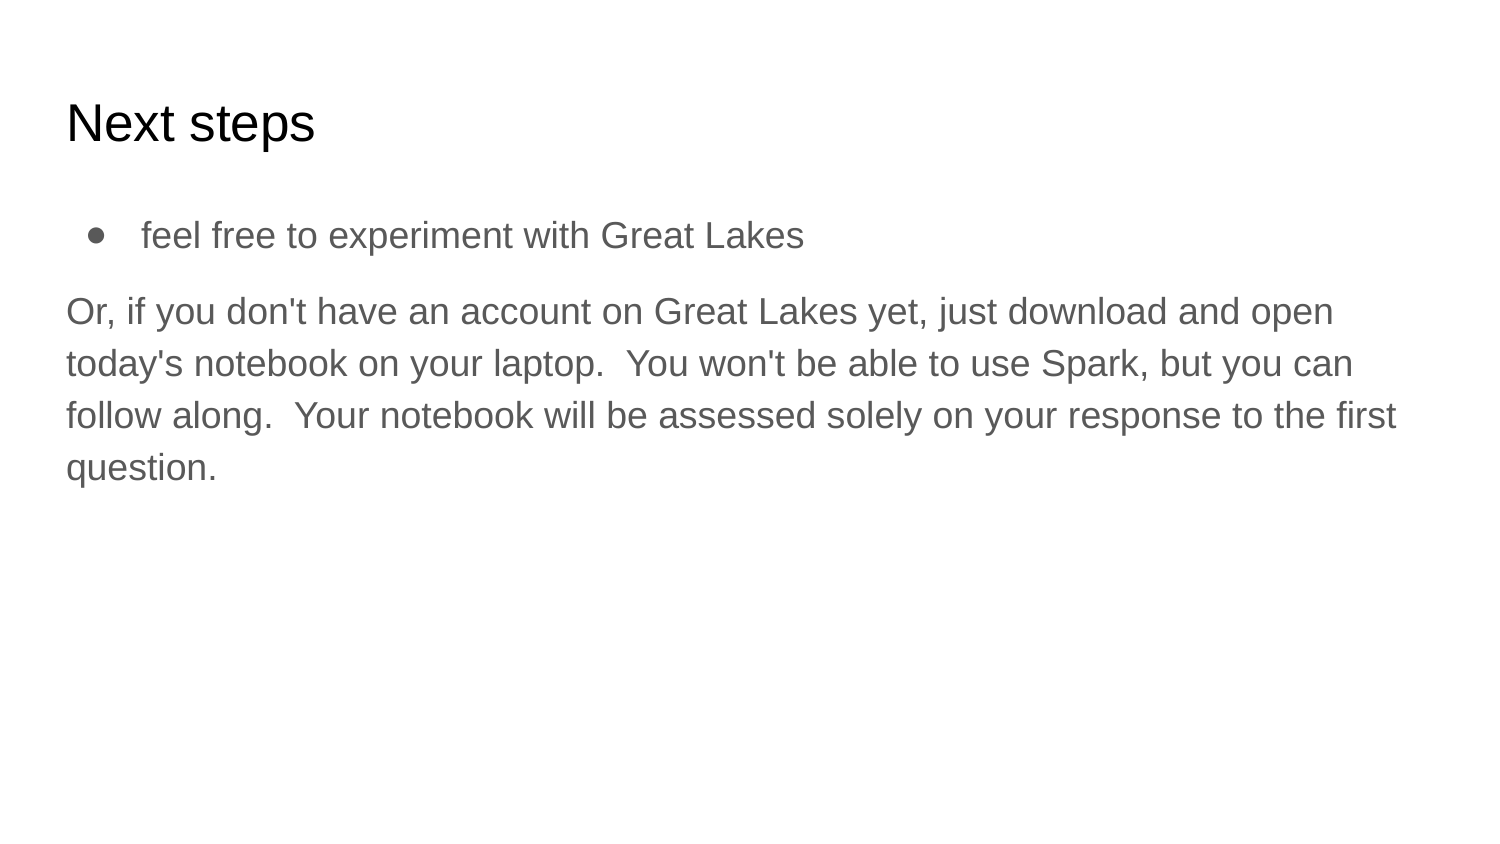

# Next steps
feel free to experiment with Great Lakes
Or, if you don't have an account on Great Lakes yet, just download and open today's notebook on your laptop.  You won't be able to use Spark, but you can follow along.  Your notebook will be assessed solely on your response to the first question.